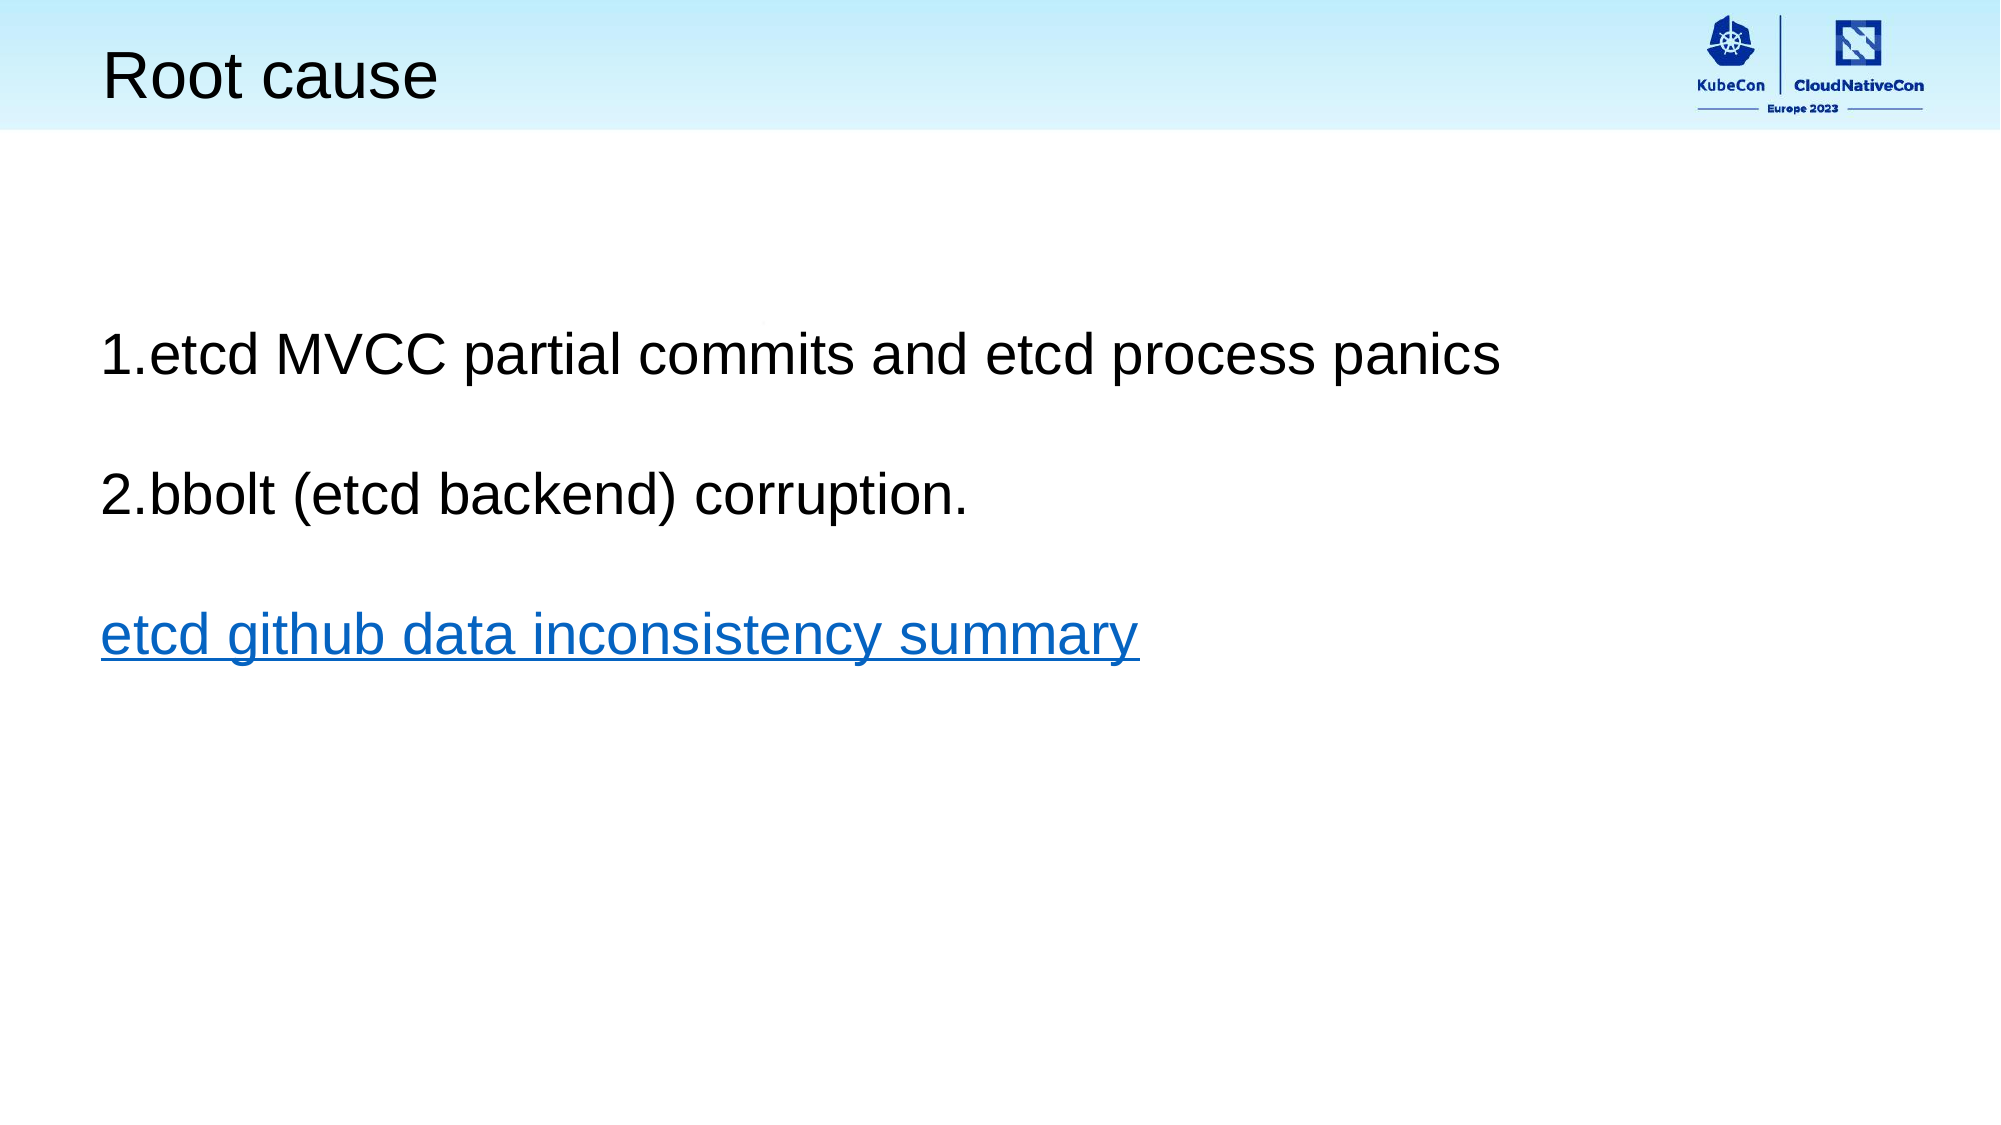

Root cause
etcd MVCC partial commits and etcd process panics

bbolt (etcd backend) corruption.

etcd github data inconsistency summary